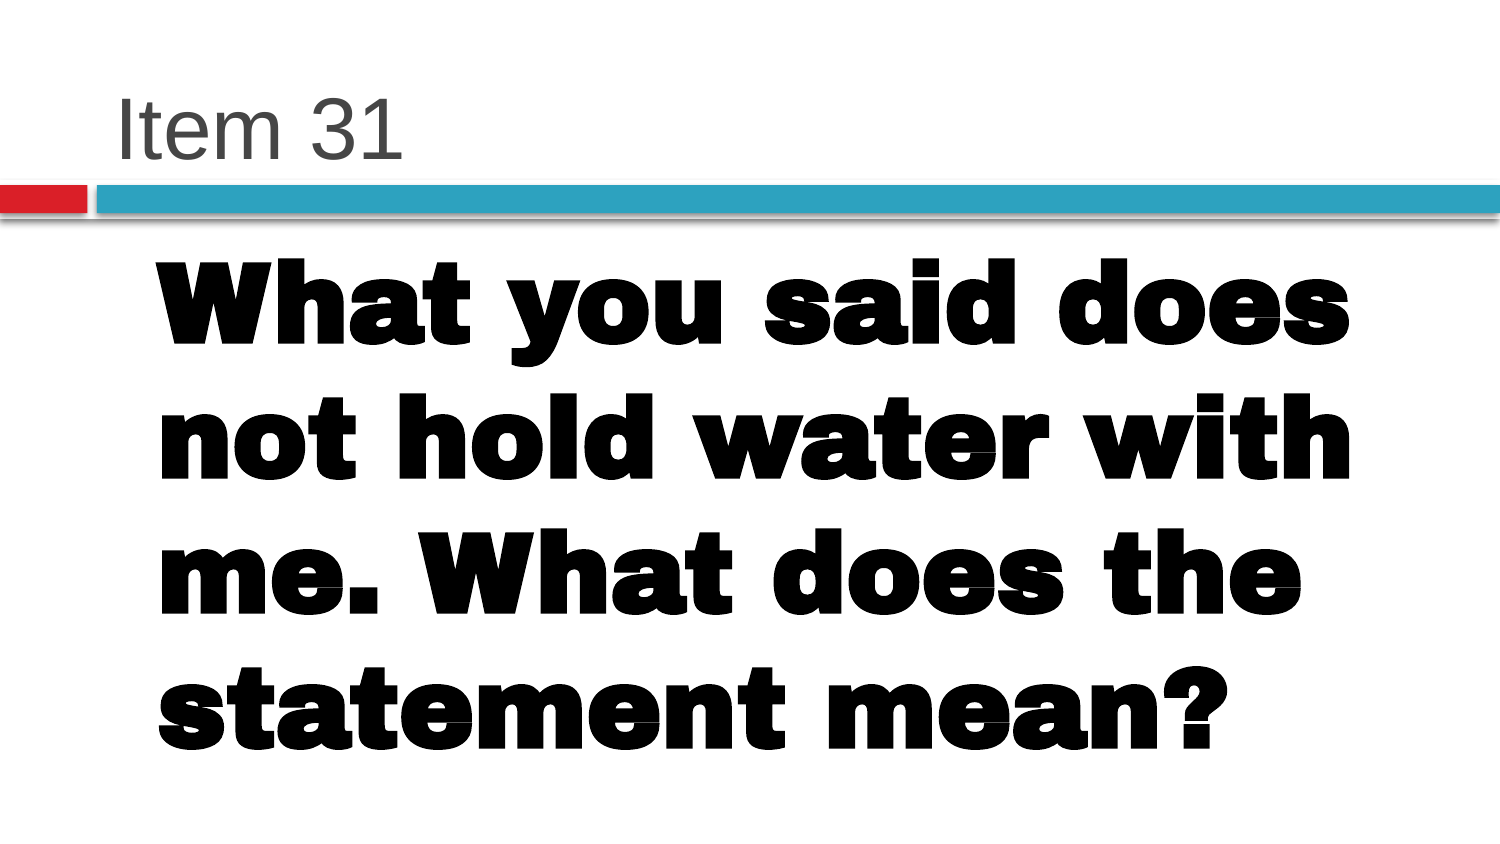

# Item 31
	What you said does not hold water with me. What does the statement mean?